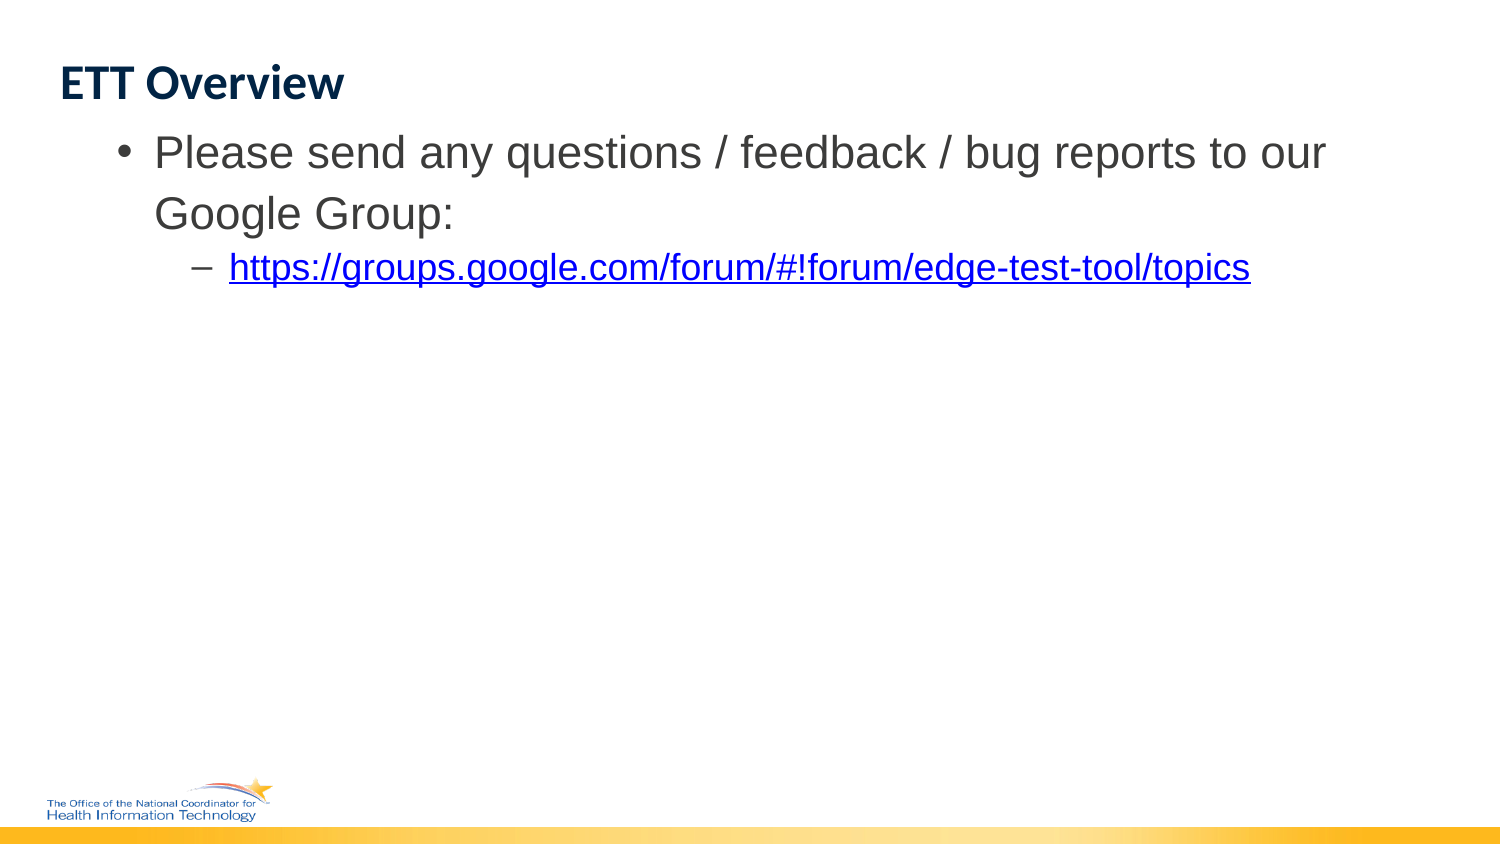

# ETT Overview
Please send any questions / feedback / bug reports to our Google Group:
https://groups.google.com/forum/#!forum/edge-test-tool/topics